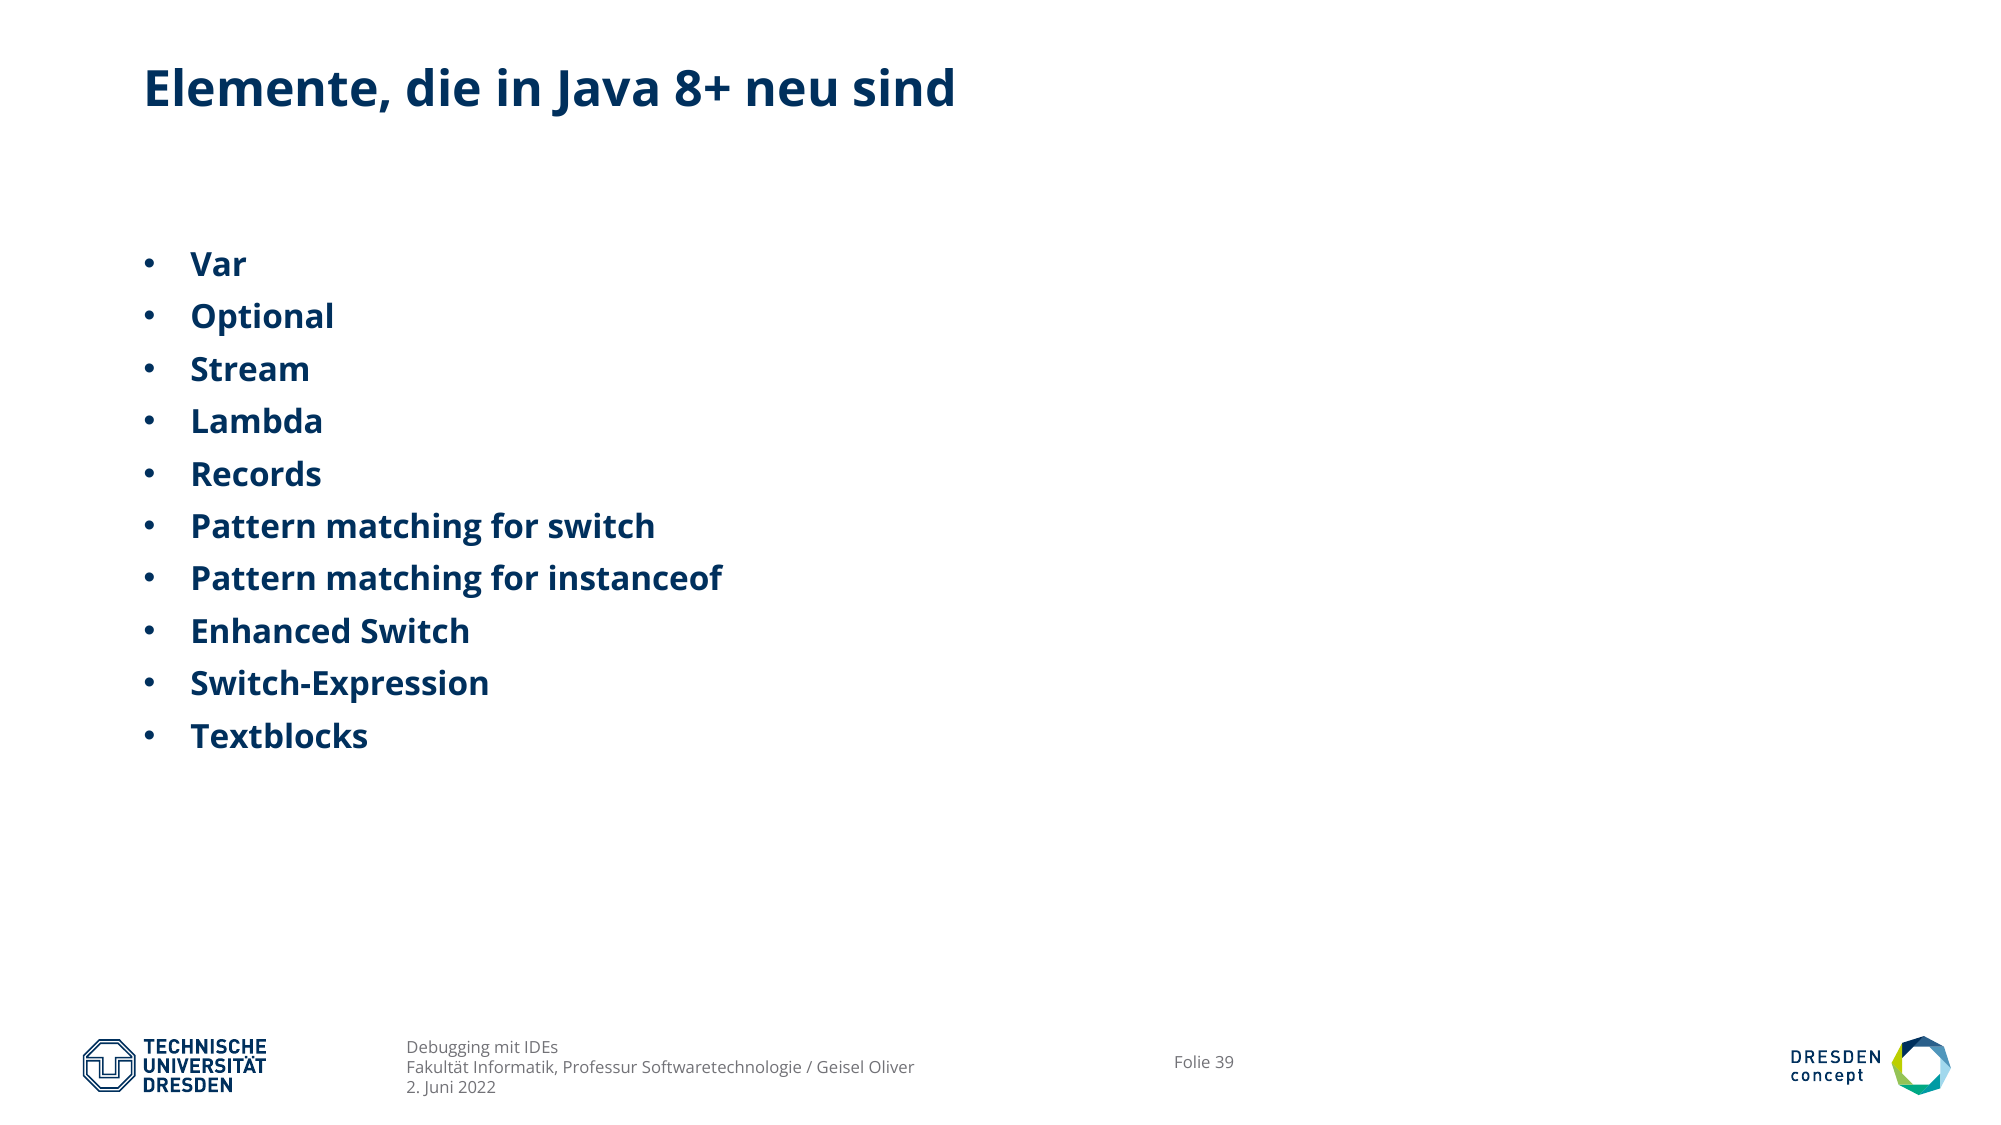

# Elemente, die in Java 8+ neu sind
Var
Optional
Stream
Lambda
Records
Pattern matching for switch
Pattern matching for instanceof
Enhanced Switch
Switch-Expression
Textblocks